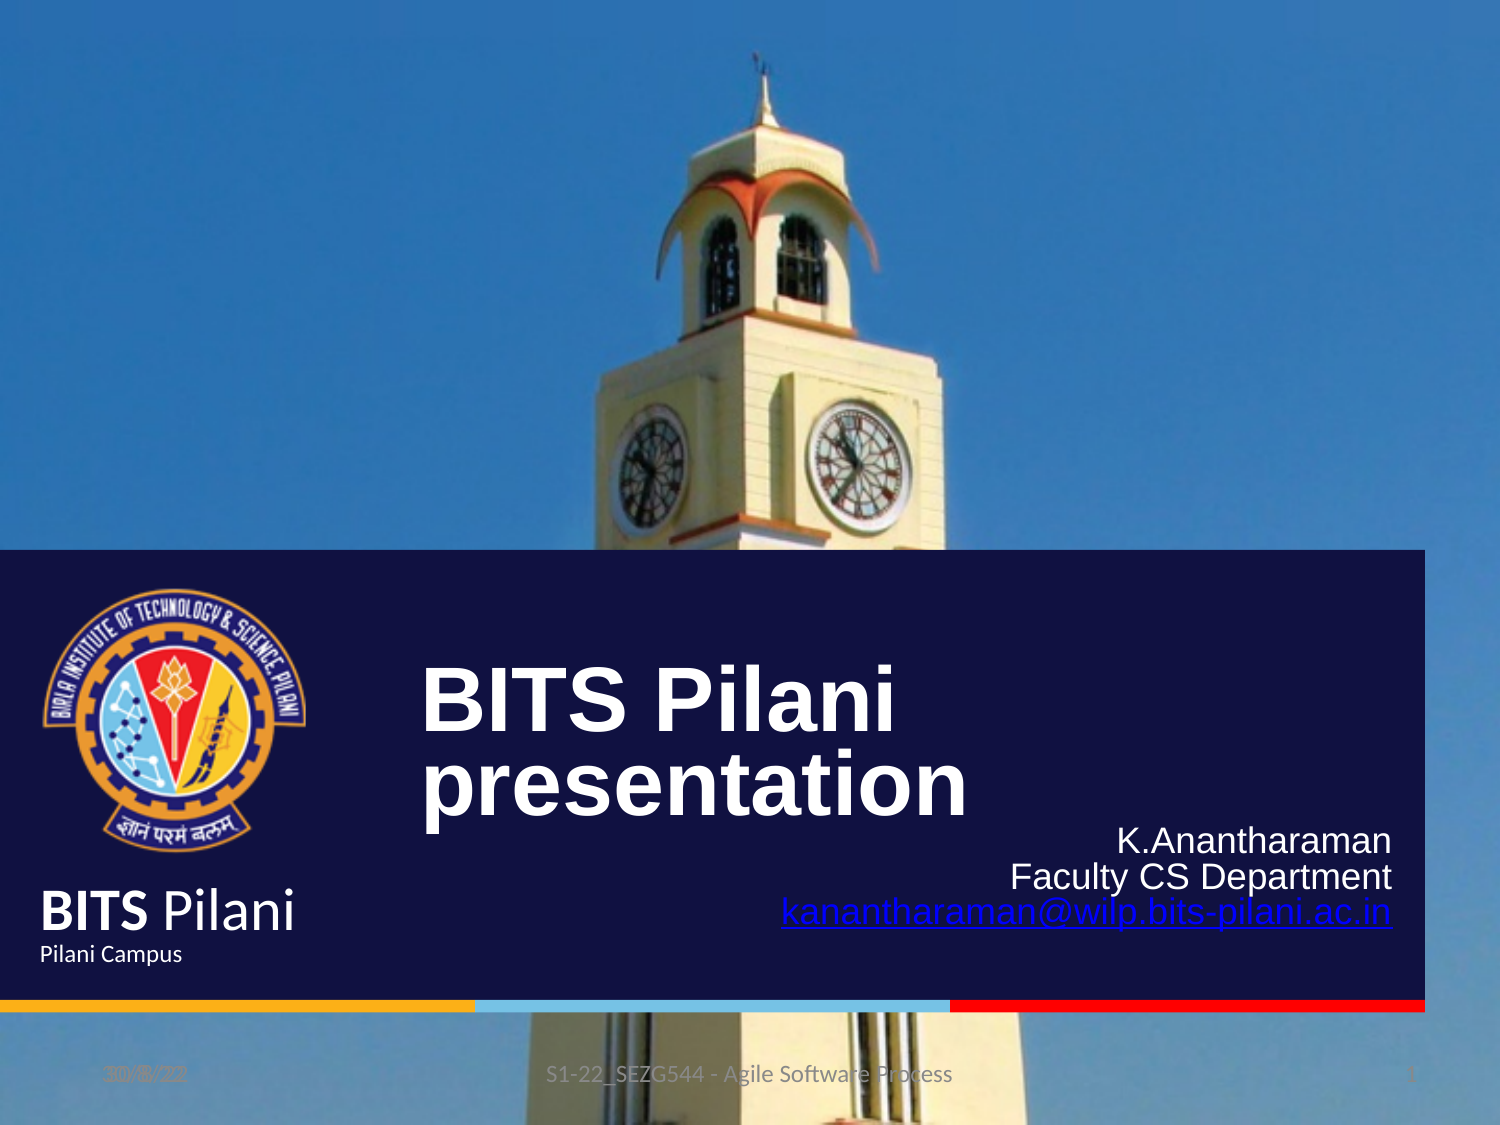

BITS Pilani presentation
K.Anantharaman
Faculty CS Department
kanantharaman@wilp.bits-pilani.ac.in

   30/8/22
  30/8/22
S1-22_SEZG544 - Agile Software Process
1